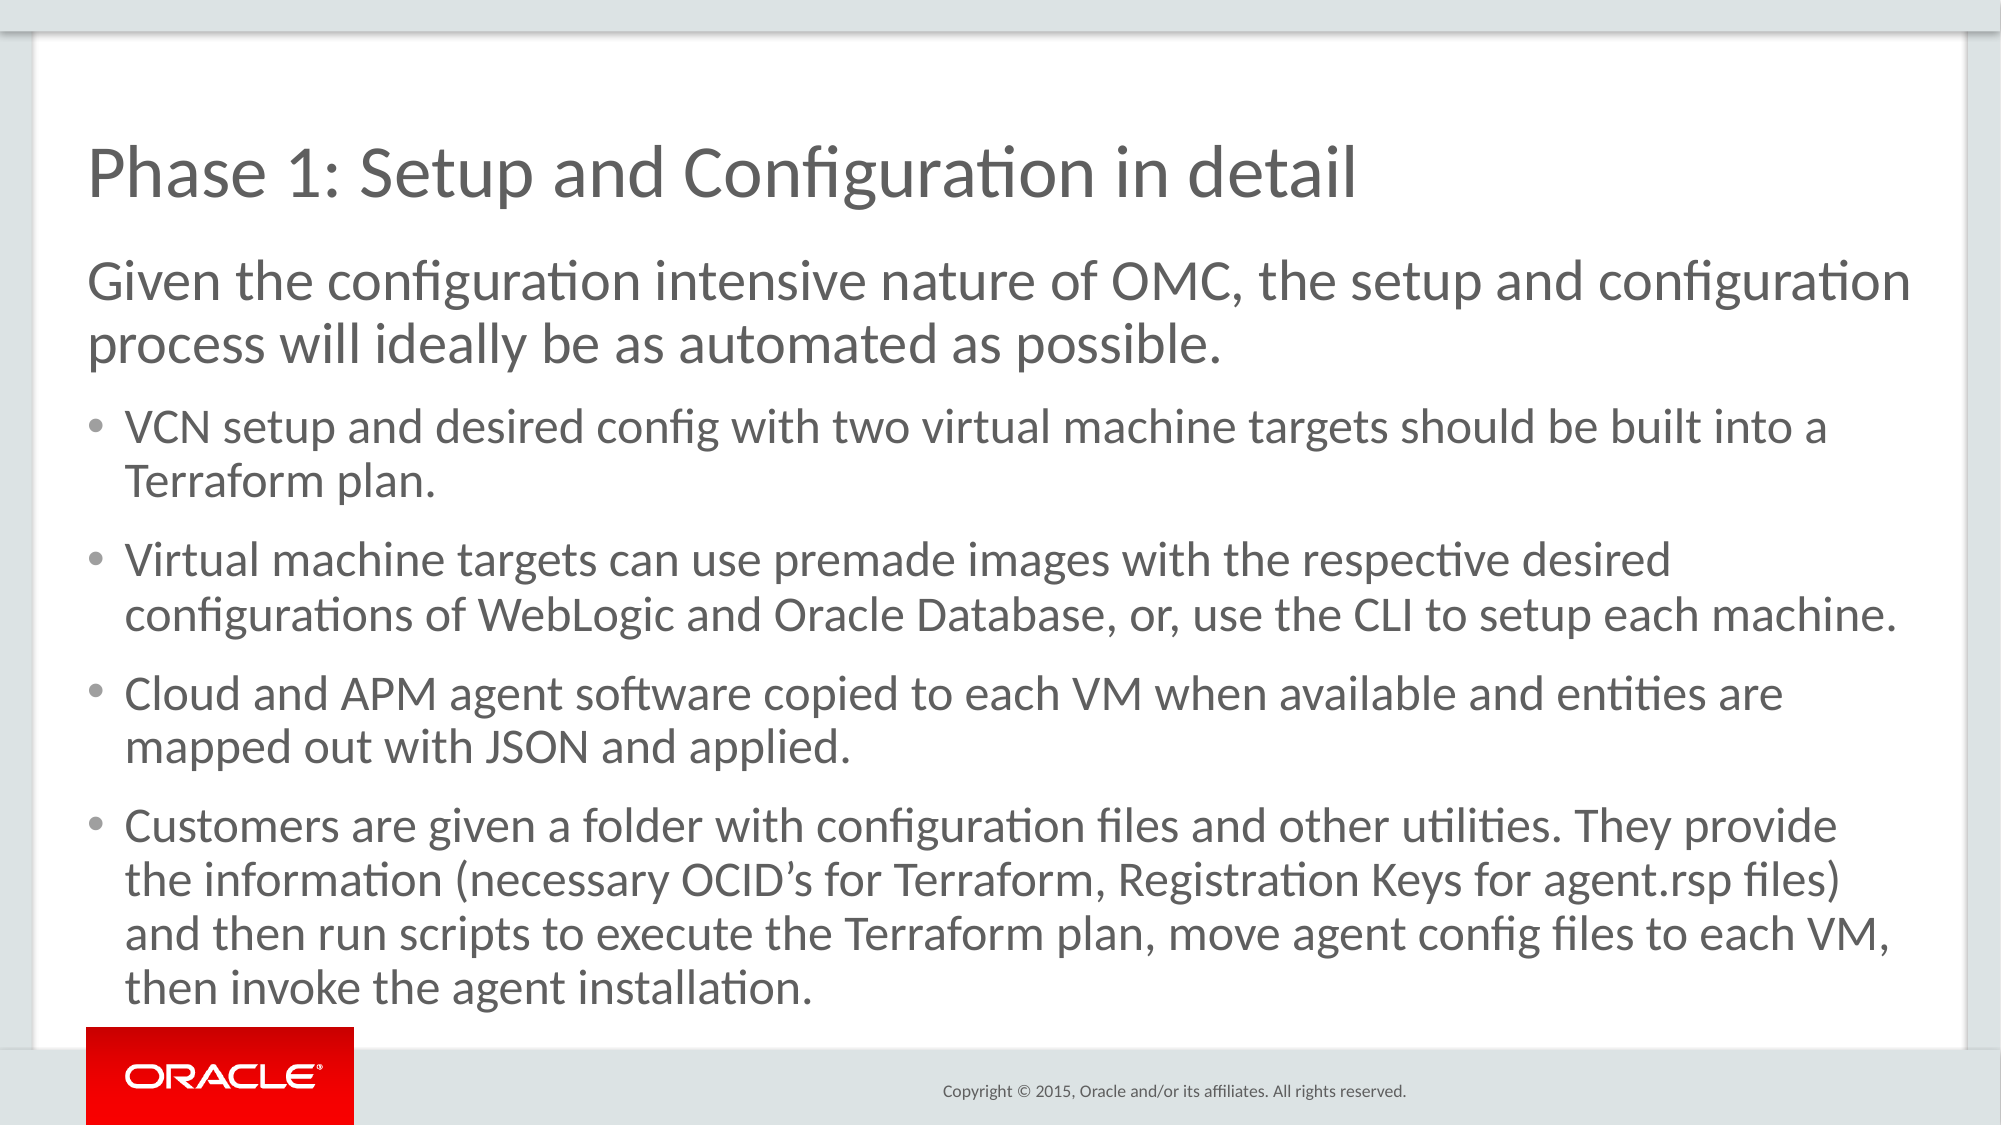

# Phase 1: Setup and Configuration in detail
Given the configuration intensive nature of OMC, the setup and configuration process will ideally be as automated as possible.
VCN setup and desired config with two virtual machine targets should be built into a Terraform plan.
Virtual machine targets can use premade images with the respective desired configurations of WebLogic and Oracle Database, or, use the CLI to setup each machine.
Cloud and APM agent software copied to each VM when available and entities are mapped out with JSON and applied.
Customers are given a folder with configuration files and other utilities. They provide the information (necessary OCID’s for Terraform, Registration Keys for agent.rsp files) and then run scripts to execute the Terraform plan, move agent config files to each VM, then invoke the agent installation.